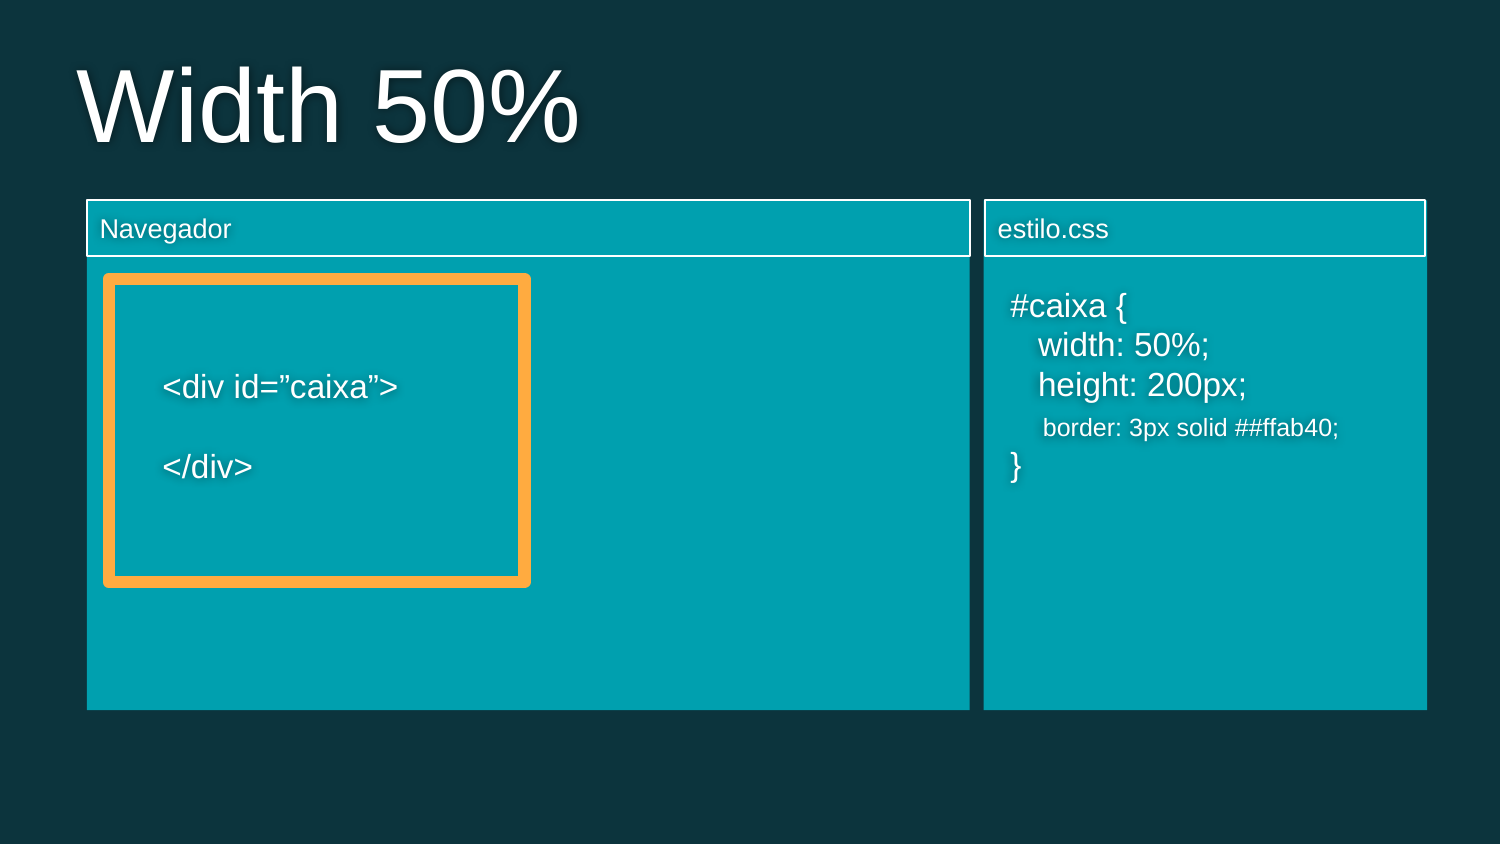

Width 50%
Navegador
estilo.css

#caixa {
   width: 50%;
   height: 200px;
    border: 3px solid ##ffab40;
}

<div id=”caixa”>

</div>